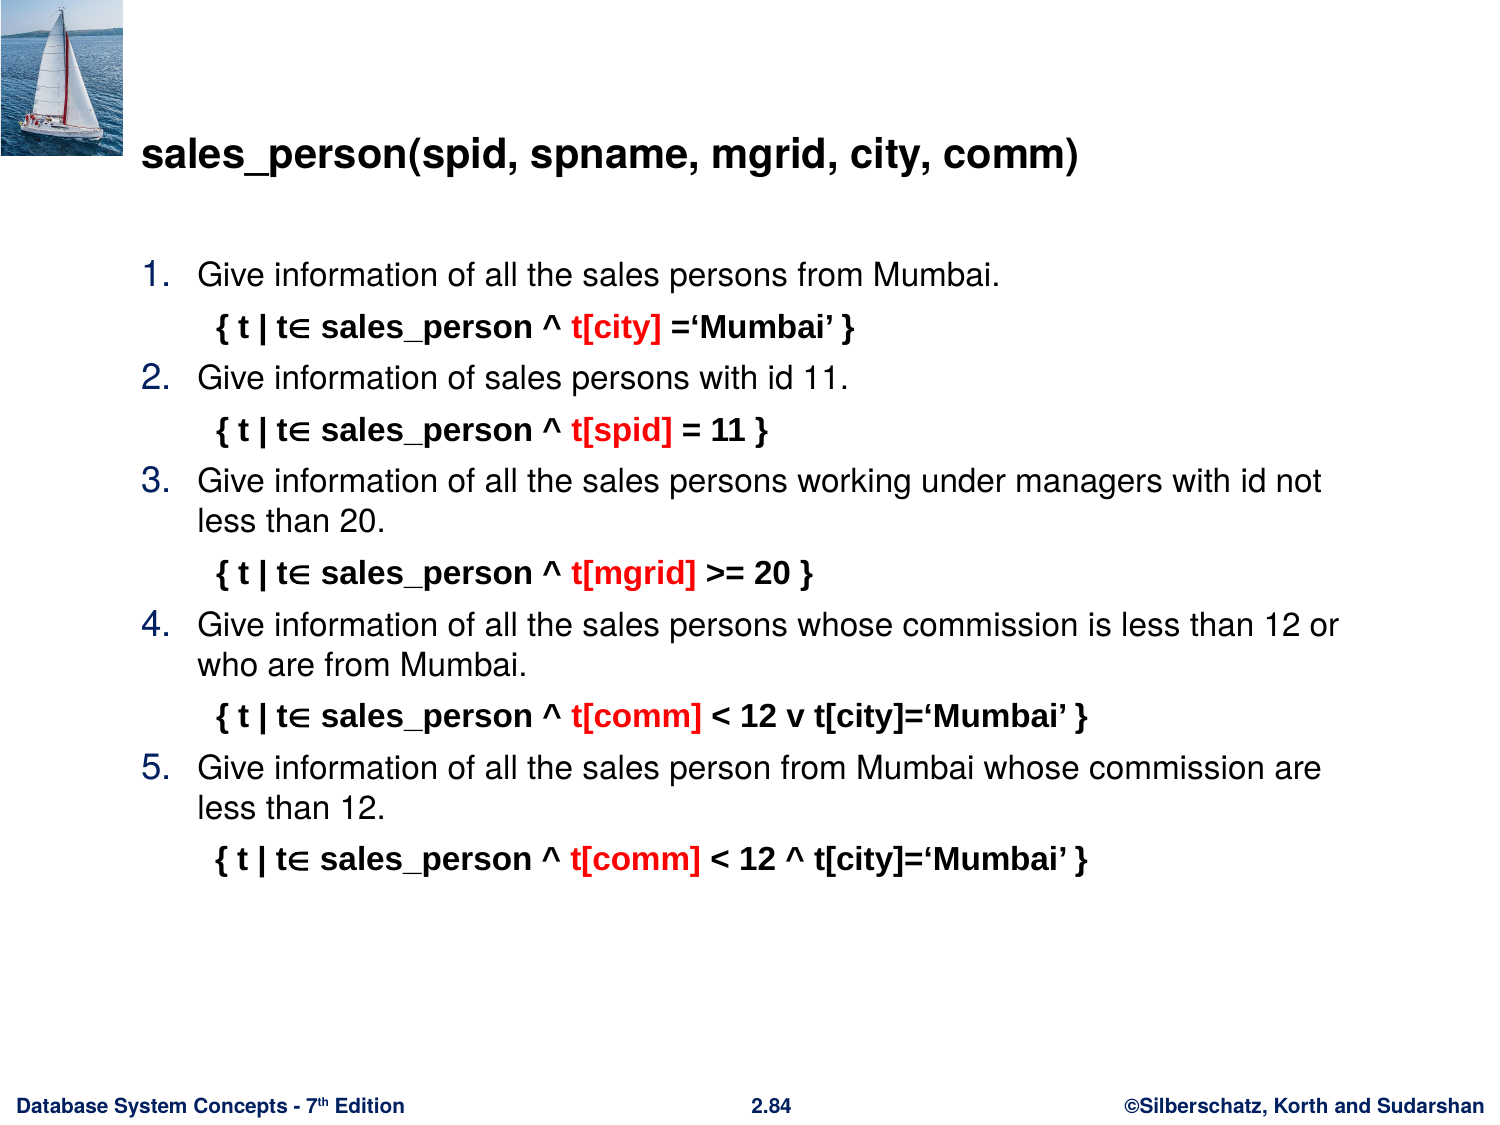

#
sales_person(spid, spname, mgrid, city, comm)

Give information of all the sales persons from Mumbai.
{ t | t∈ sales_person ^ t[city] =‘Mumbai’ }
Give information of sales persons with id 11.
{ t | t∈ sales_person ^ t[spid] = 11 }
Give information of all the sales persons working under managers with id not less than 20.
{ t | t∈ sales_person ^ t[mgrid] >= 20 }
Give information of all the sales persons whose commission is less than 12 or who are from Mumbai.
{ t | t∈ sales_person ^ t[comm] < 12 v t[city]=‘Mumbai’ }
Give information of all the sales person from Mumbai whose commission are less than 12.
        { t | t∈ sales_person ^ t[comm] < 12 ^ t[city]=‘Mumbai’ }